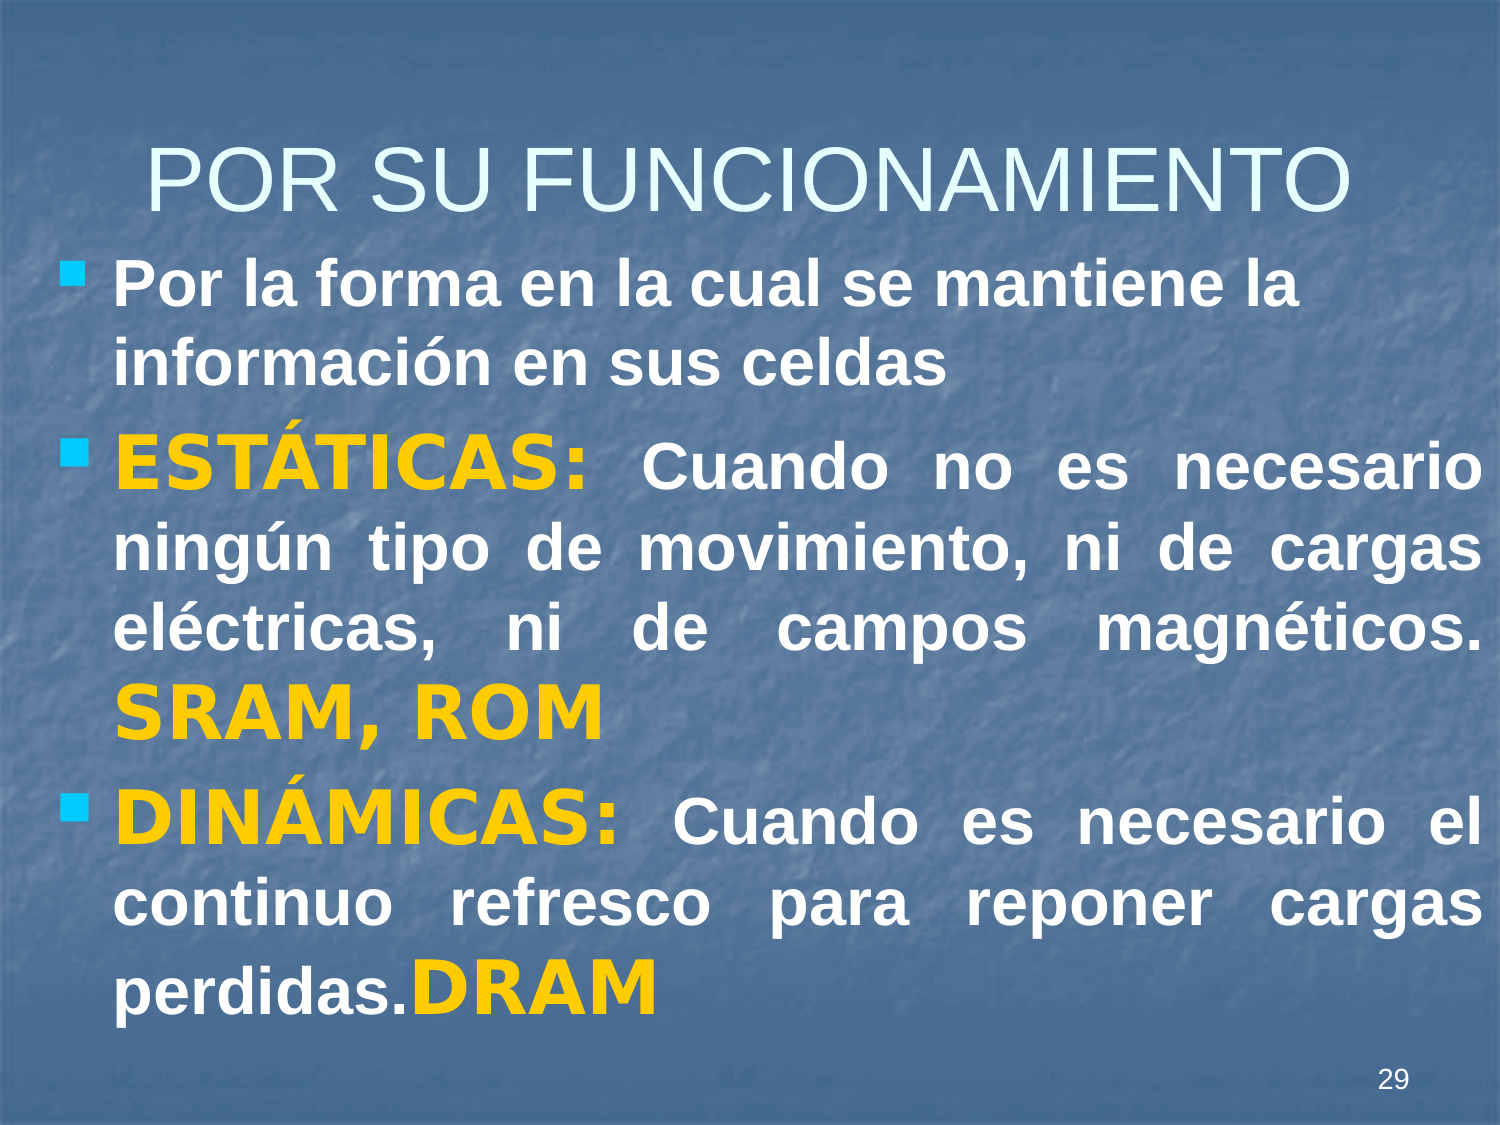

# POR SU FUNCIONAMIENTO
Por la forma en la cual se mantiene la información en sus celdas
ESTÁTICAS: Cuando no es necesario ningún tipo de movimiento, ni de cargas eléctricas, ni de campos magnéticos. SRAM, ROM
DINÁMICAS: Cuando es necesario el continuo refresco para reponer cargas perdidas.DRAM
29